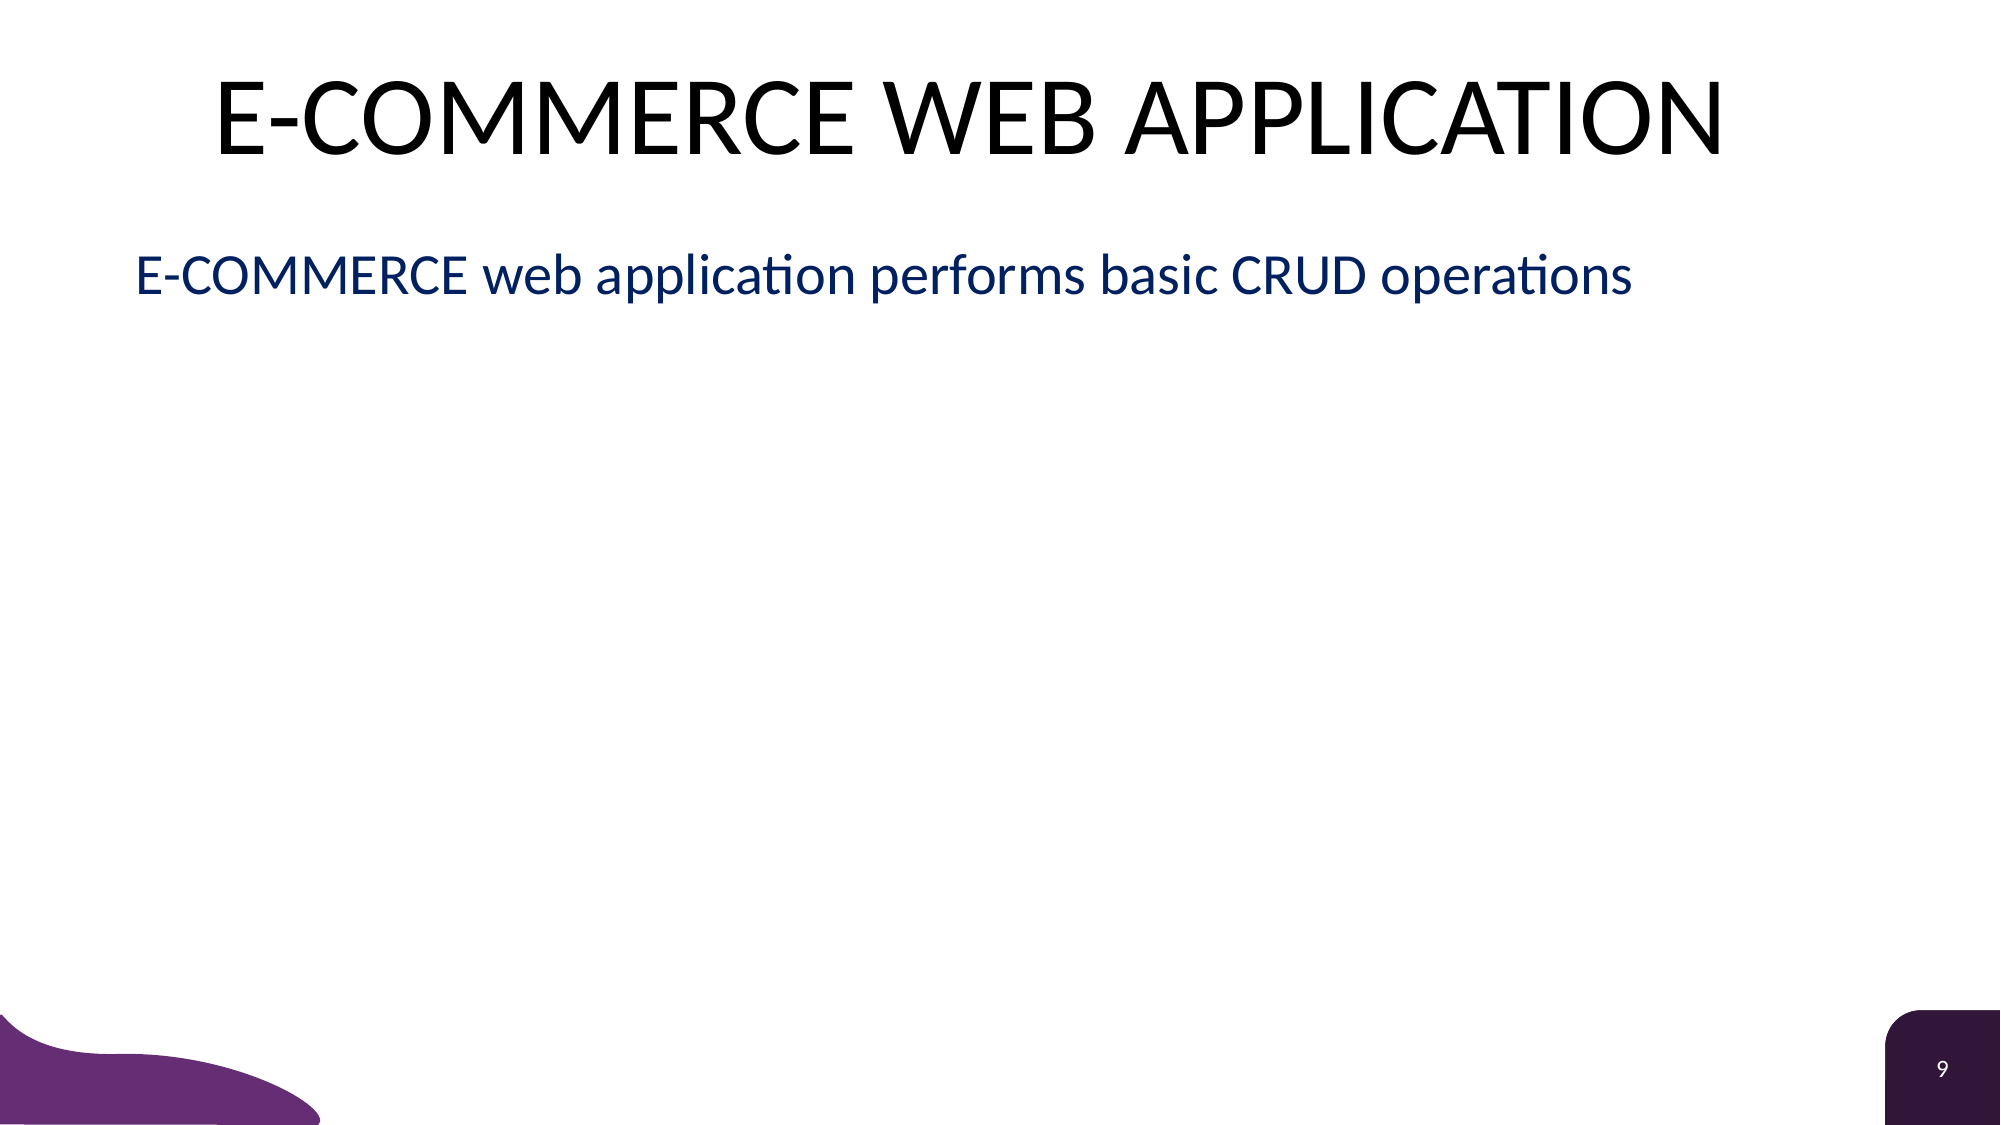

E-COMMERCE WEB APPLICATION
E-COMMERCE web application performs basic CRUD operations

9